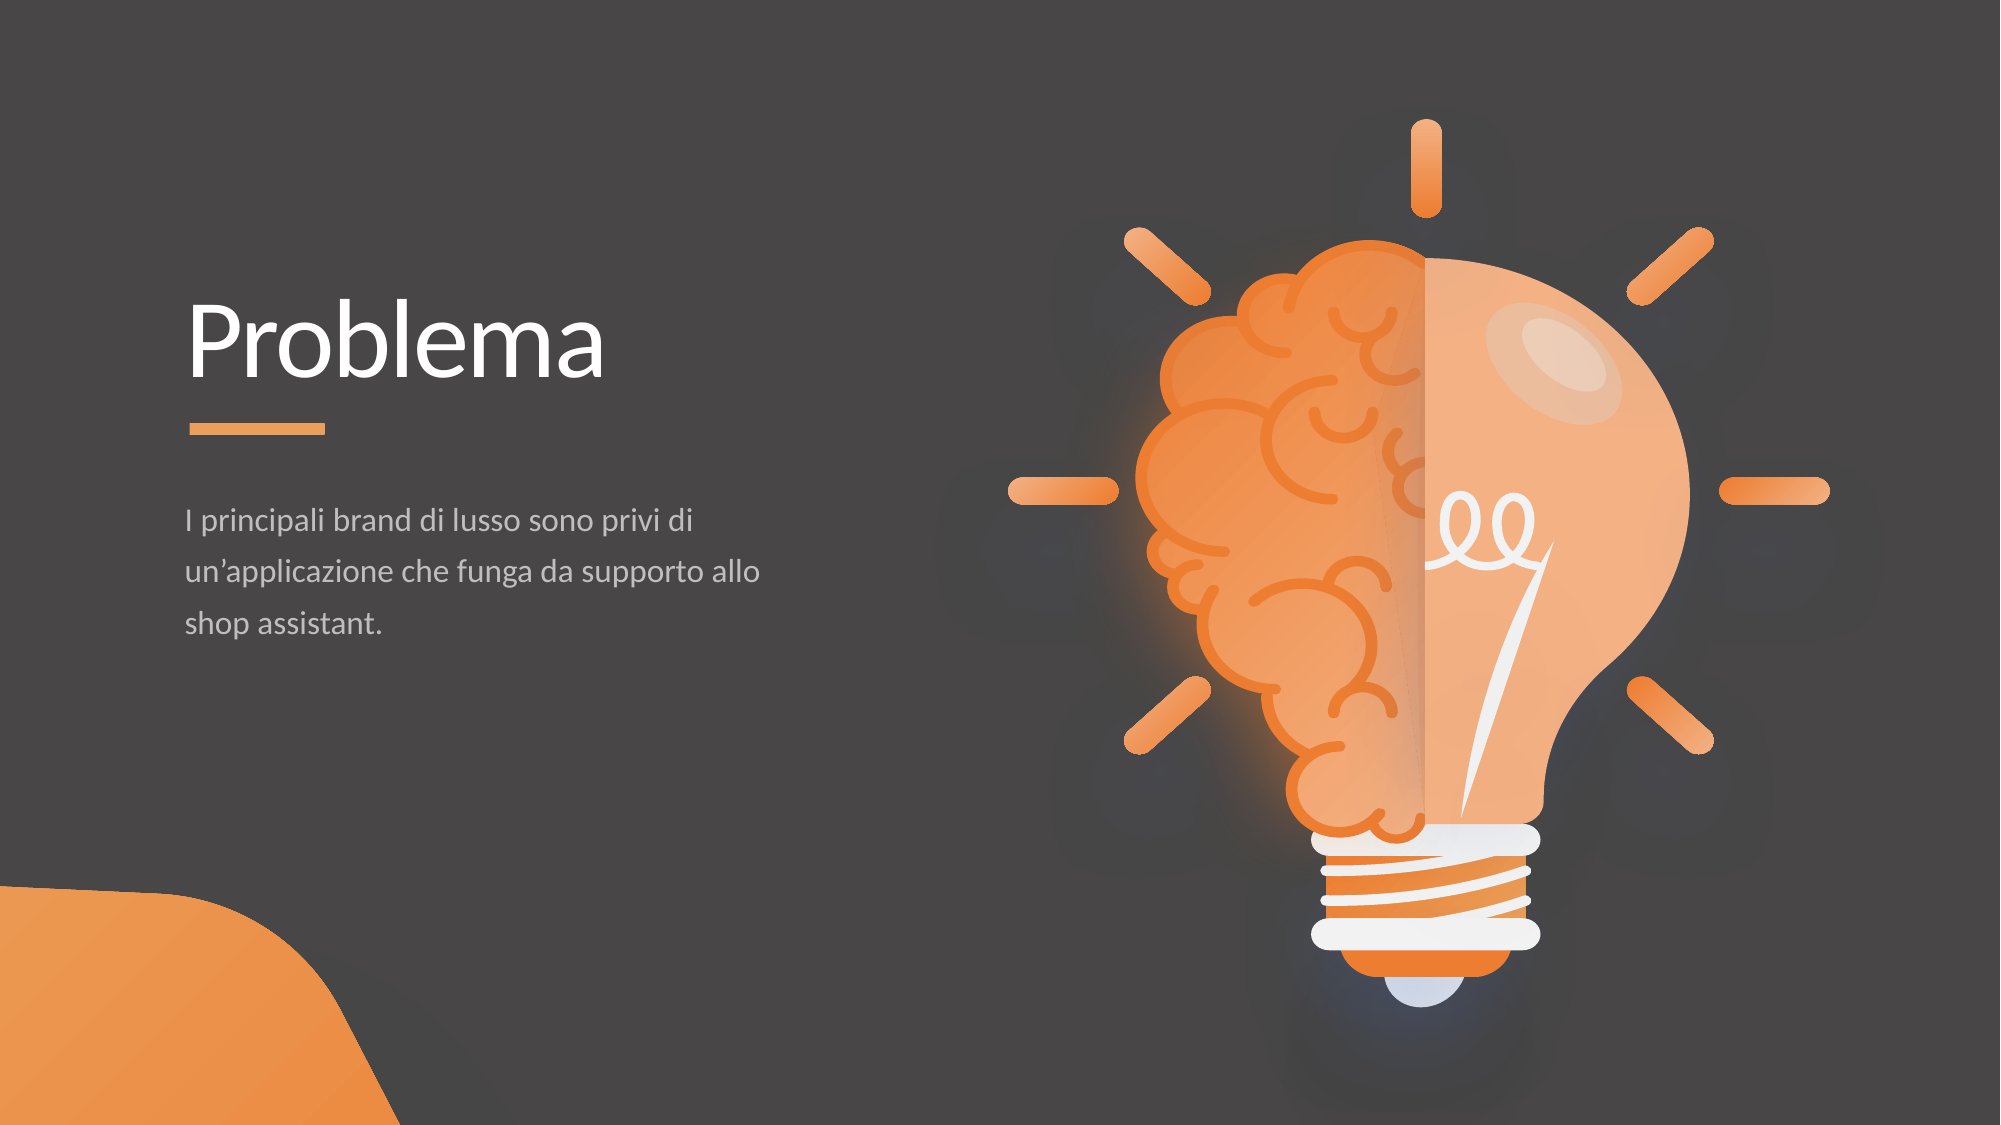

Problema

I principali brand di lusso sono privi di un’applicazione che funga da supporto allo shop assistant.